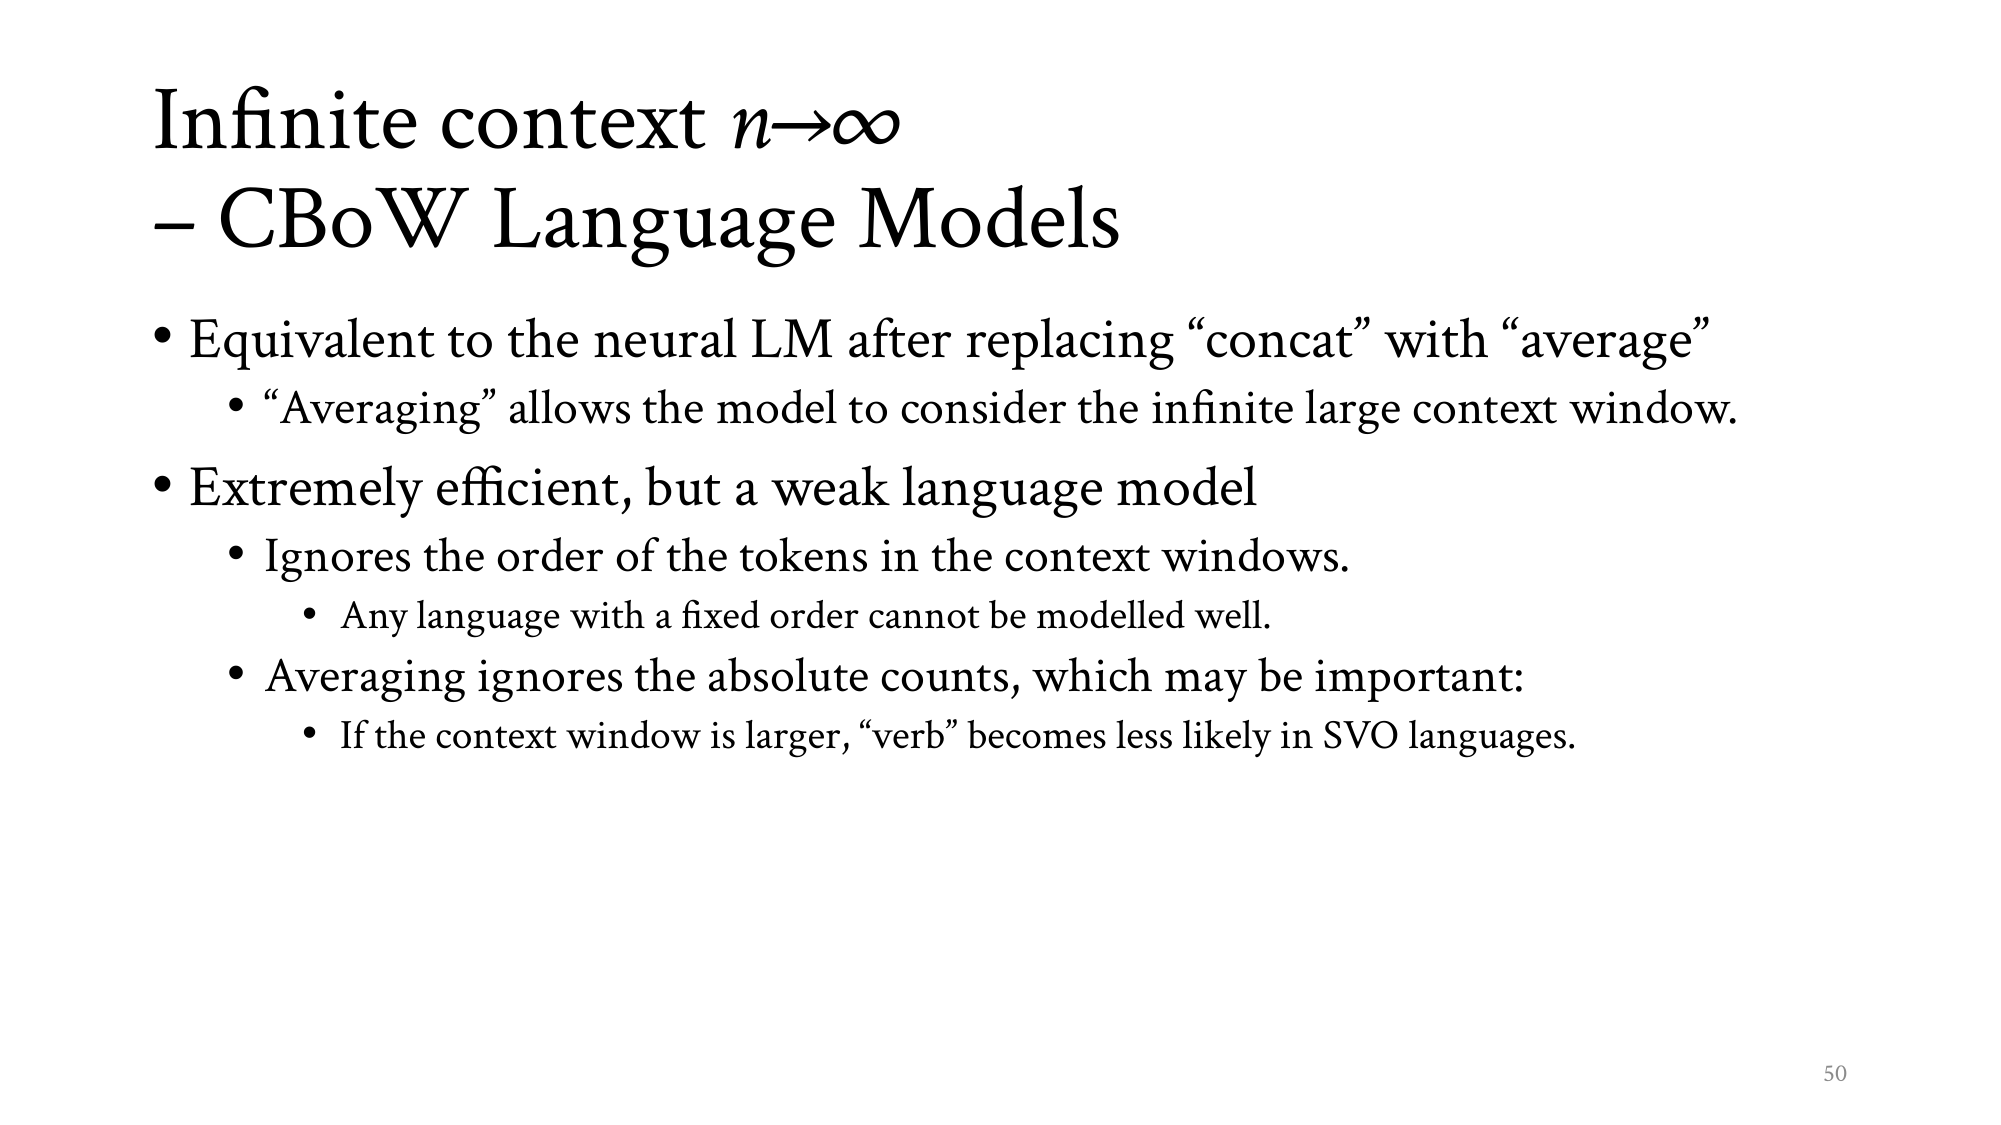

# Infinite context n→∞ – CBoW Language Models
Equivalent to the neural LM after replacing “concat” with “average”
“Averaging” allows the model to consider the infinite large context window.
Extremely efficient, but a weak language model
Ignores the order of the tokens in the context windows.
Any language with a fixed order cannot be modelled well.
Averaging ignores the absolute counts, which may be important:
If the context window is larger, “verb” becomes less likely in SVO languages.
50